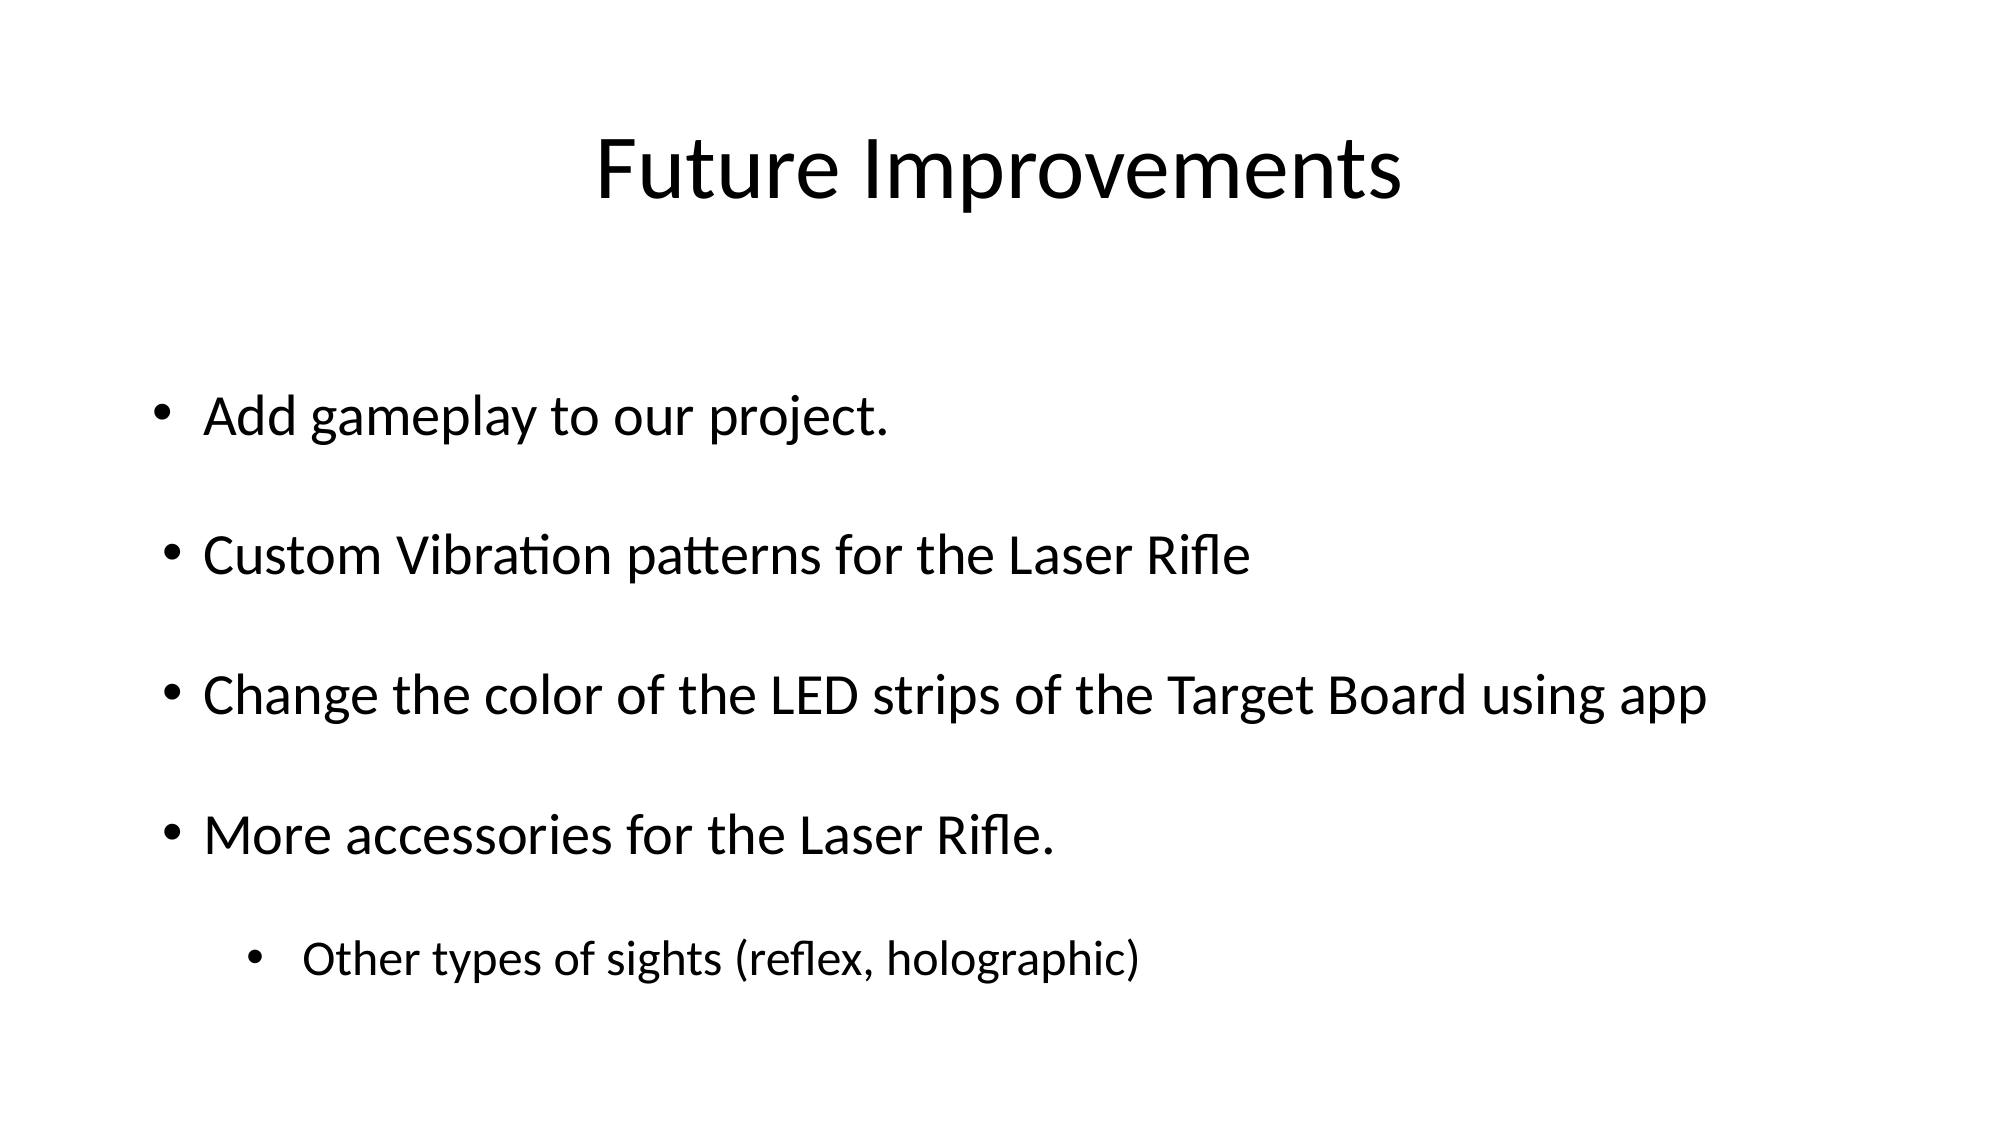

# Future Improvements
 Add gameplay to our project.
 Custom Vibration patterns for the Laser Rifle
 Change the color of the LED strips of the Target Board using app
 More accessories for the Laser Rifle.
Other types of sights (reflex, holographic)